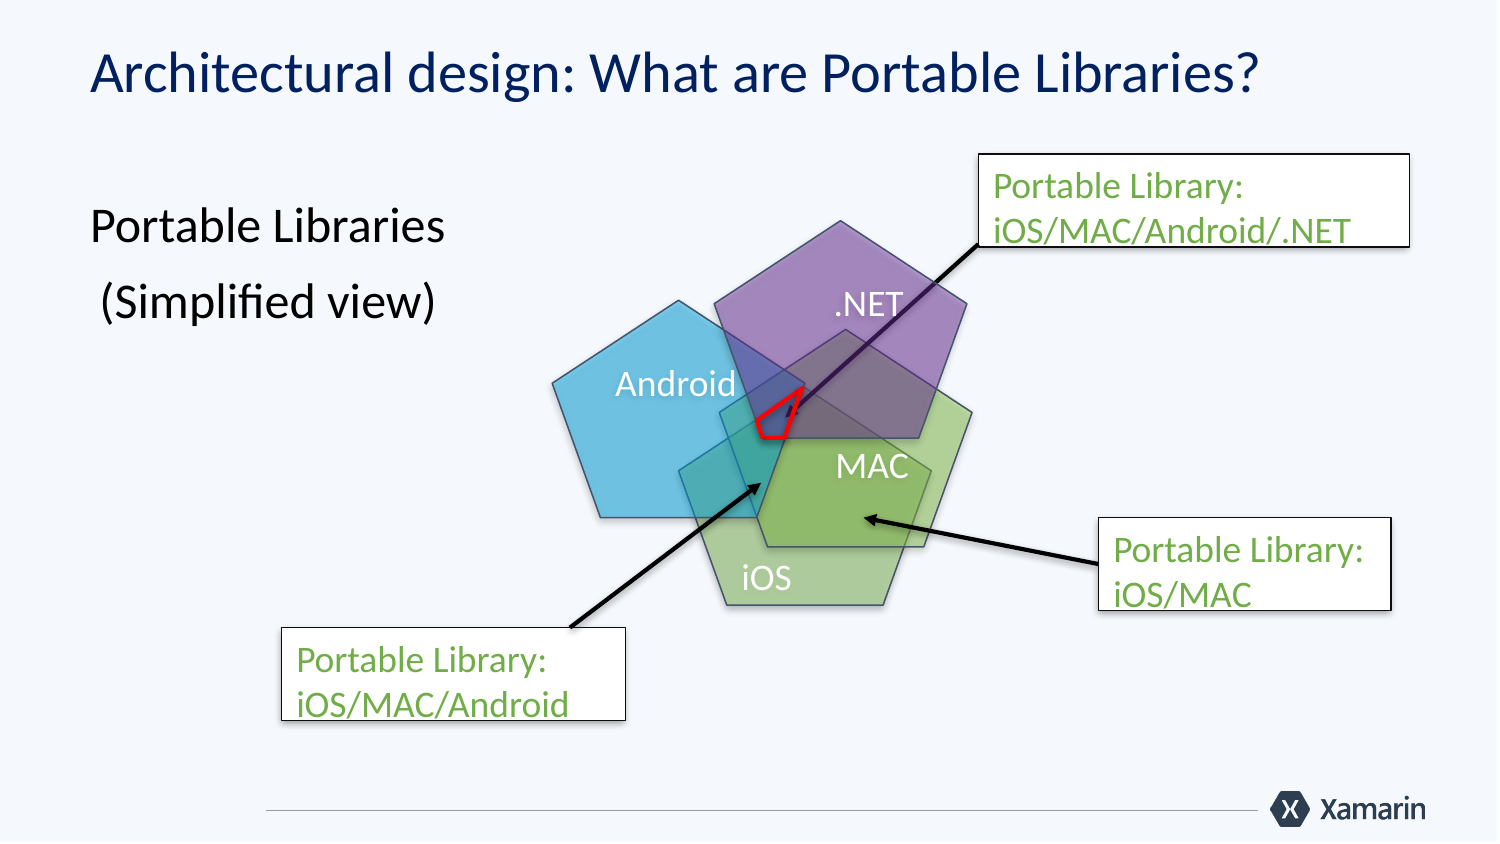

# Architectural design: What are Portable Libraries?
Portable Library: iOS/MAC/Android/.NET
Portable Libraries
(Simplified view)

.NET
Android
MAC
iOS
Portable Library: iOS/MAC/Android
Portable Library: iOS/MAC